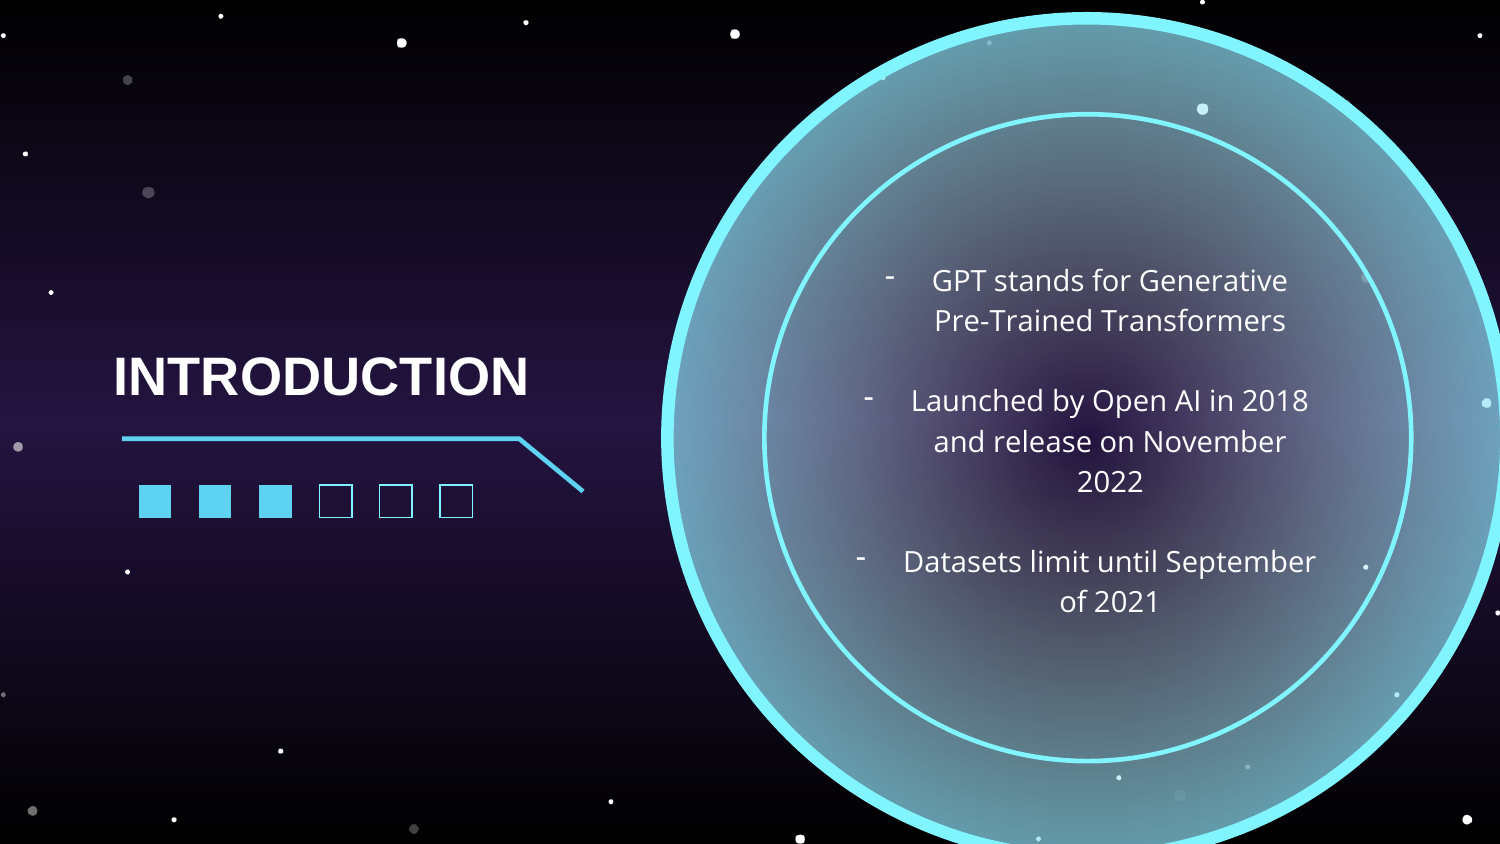

GPT stands for Generative Pre-Trained Transformers

Launched by Open AI in 2018 and release on November 2022

Datasets limit until September of 2021
# INTRODUCTION